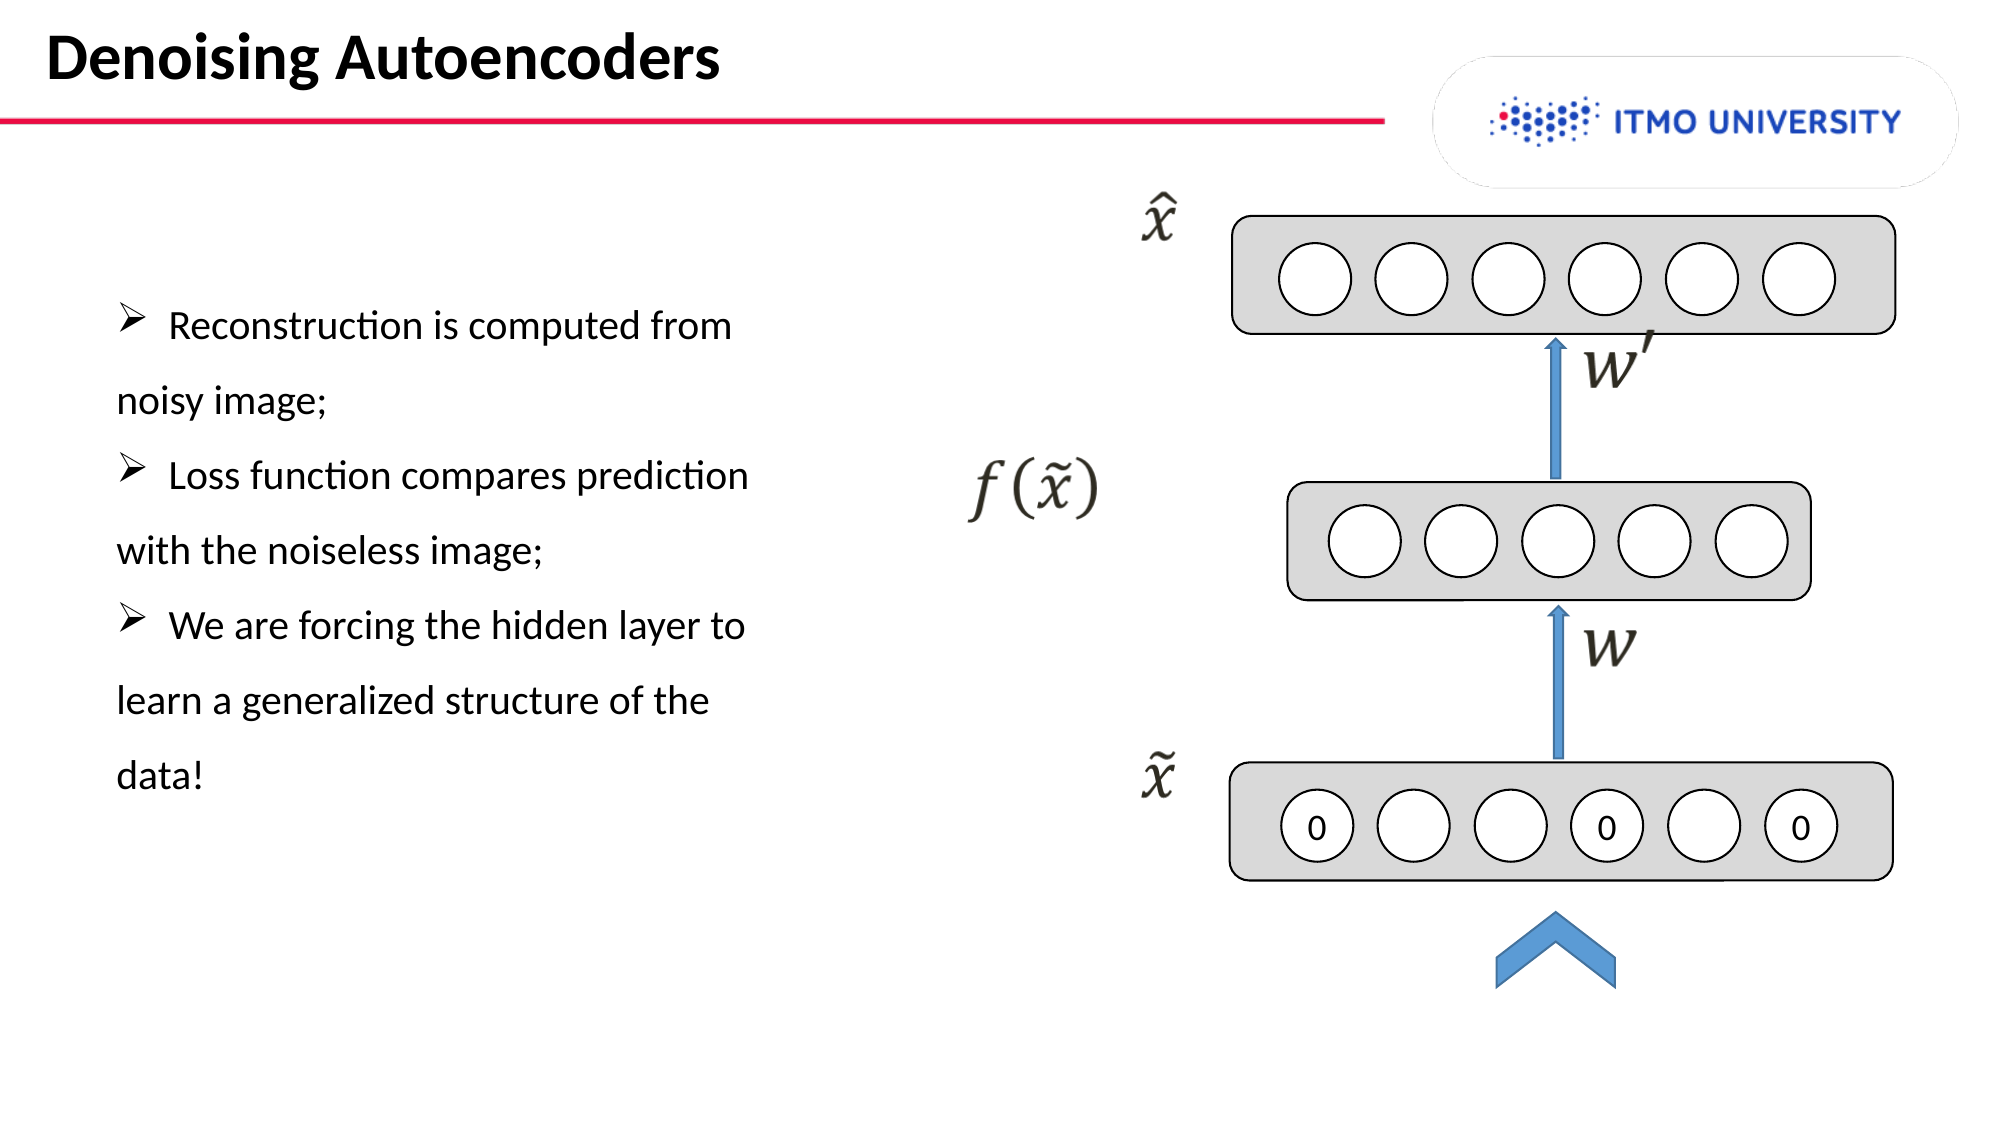

Denoising Autoencoders

  Reconstruction is computed from noisy image;
  Loss function compares prediction with the noiseless image;
  We are forcing the hidden layer to learn a generalized structure of the data!

0

0

0